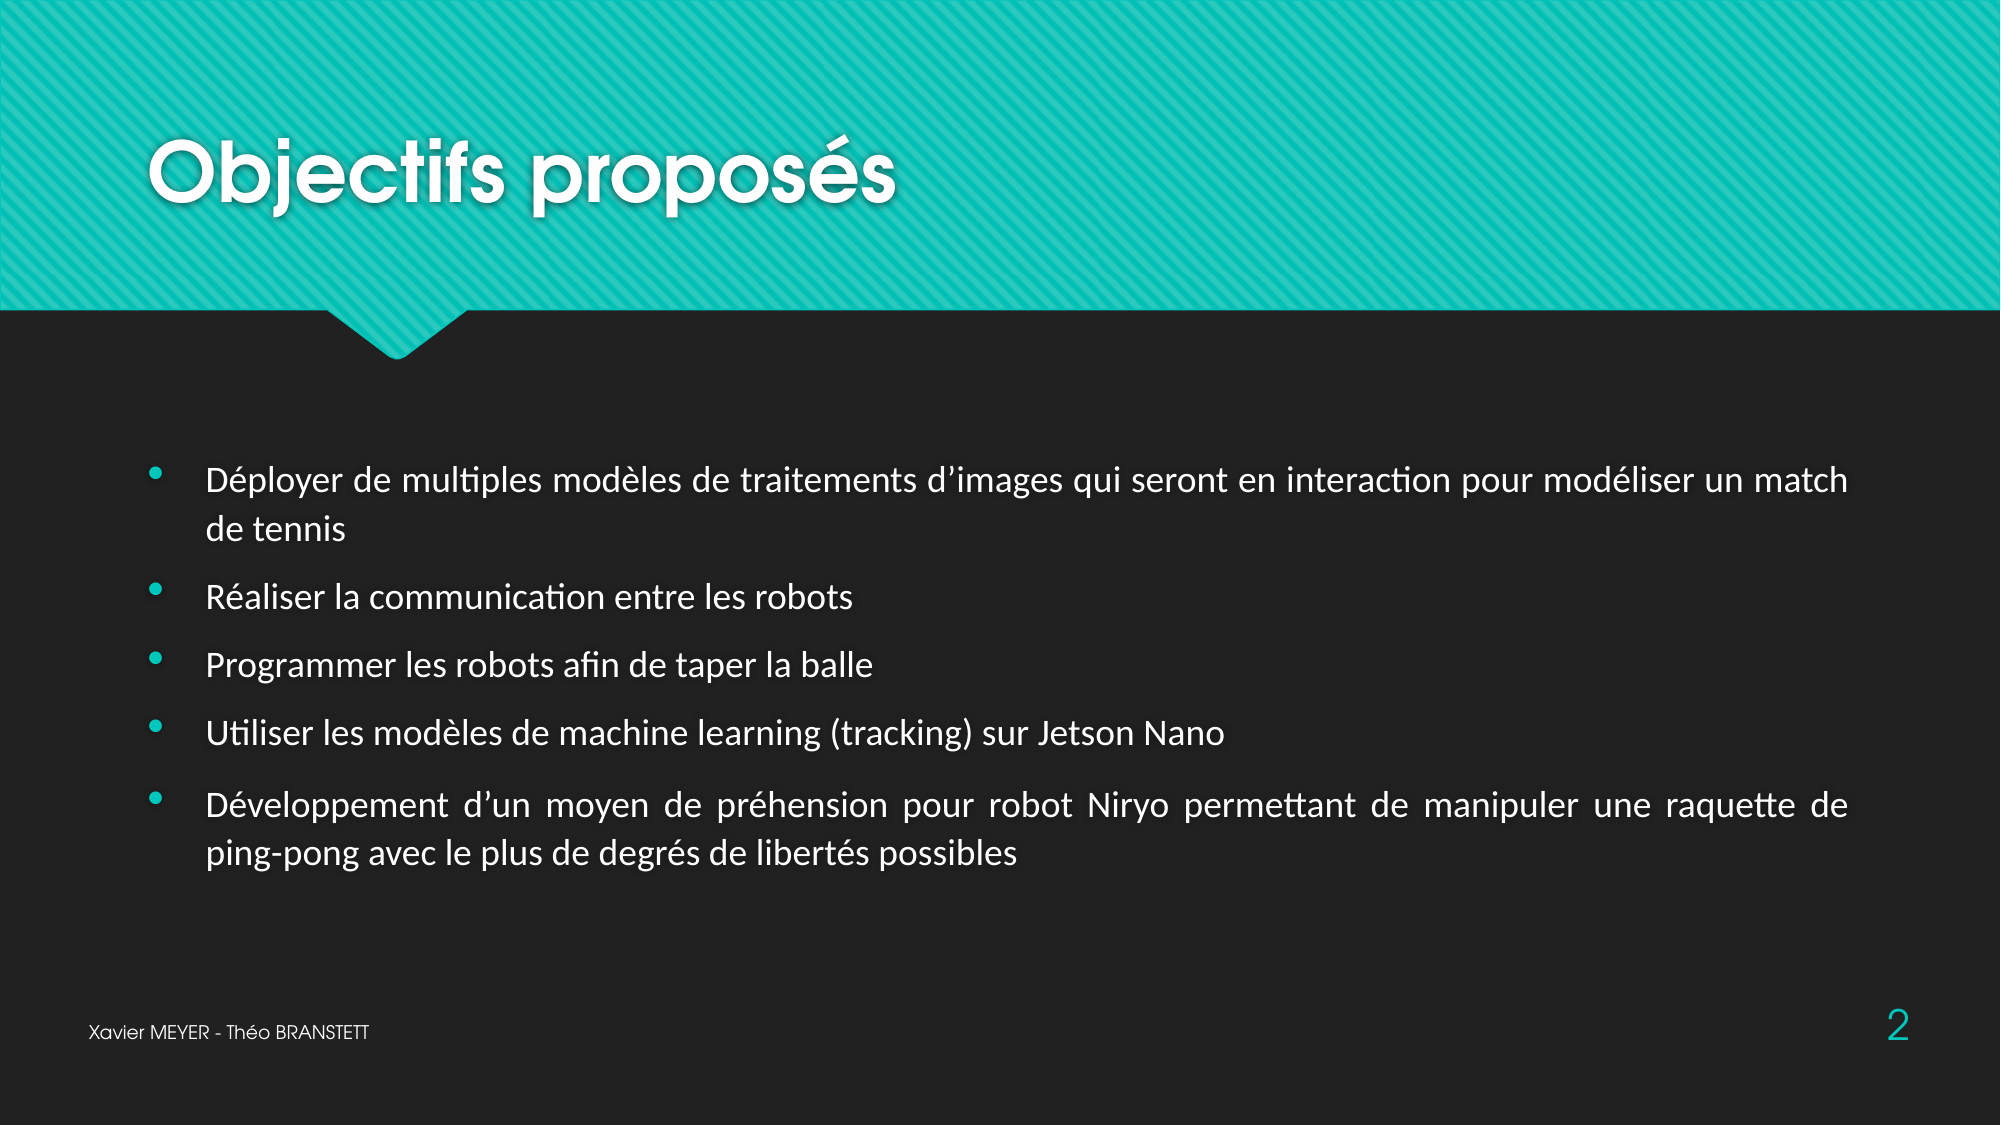

# Objectifs proposés
Déployer de multiples modèles de traitements d’images qui seront en interaction pour modéliser un match de tennis
Réaliser la communication entre les robots
Programmer les robots afin de taper la balle
Utiliser les modèles de machine learning (tracking) sur Jetson Nano
Développement d’un moyen de préhension pour robot Niryo permettant de manipuler une raquette de ping-pong avec le plus de degrés de libertés possibles
2
Xavier MEYER - Théo BRANSTETT